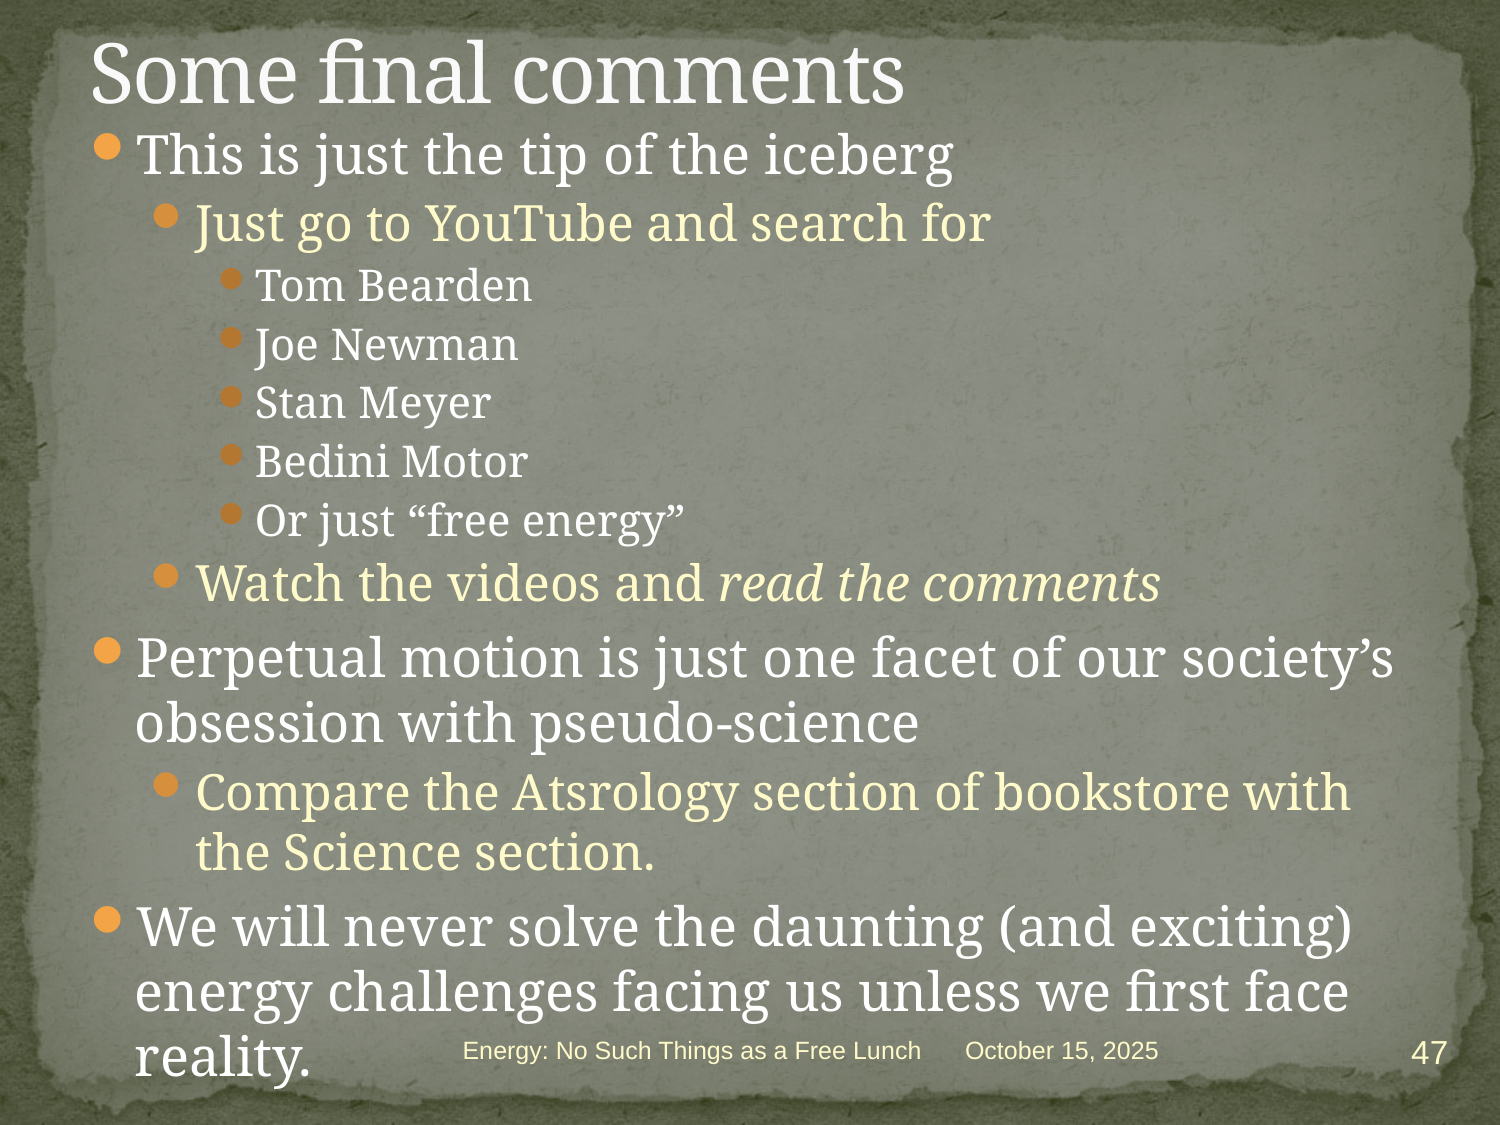

# Some final comments
This is just the tip of the iceberg
Just go to YouTube and search for
Tom Bearden
Joe Newman
Stan Meyer
Bedini Motor
Or just “free energy”
Watch the videos and read the comments
Perpetual motion is just one facet of our society’s obsession with pseudo-science
Compare the Atsrology section of bookstore with the Science section.
We will never solve the daunting (and exciting) energy challenges facing us unless we first face reality.
47
Energy: No Such Things as a Free Lunch
October 15, 2025